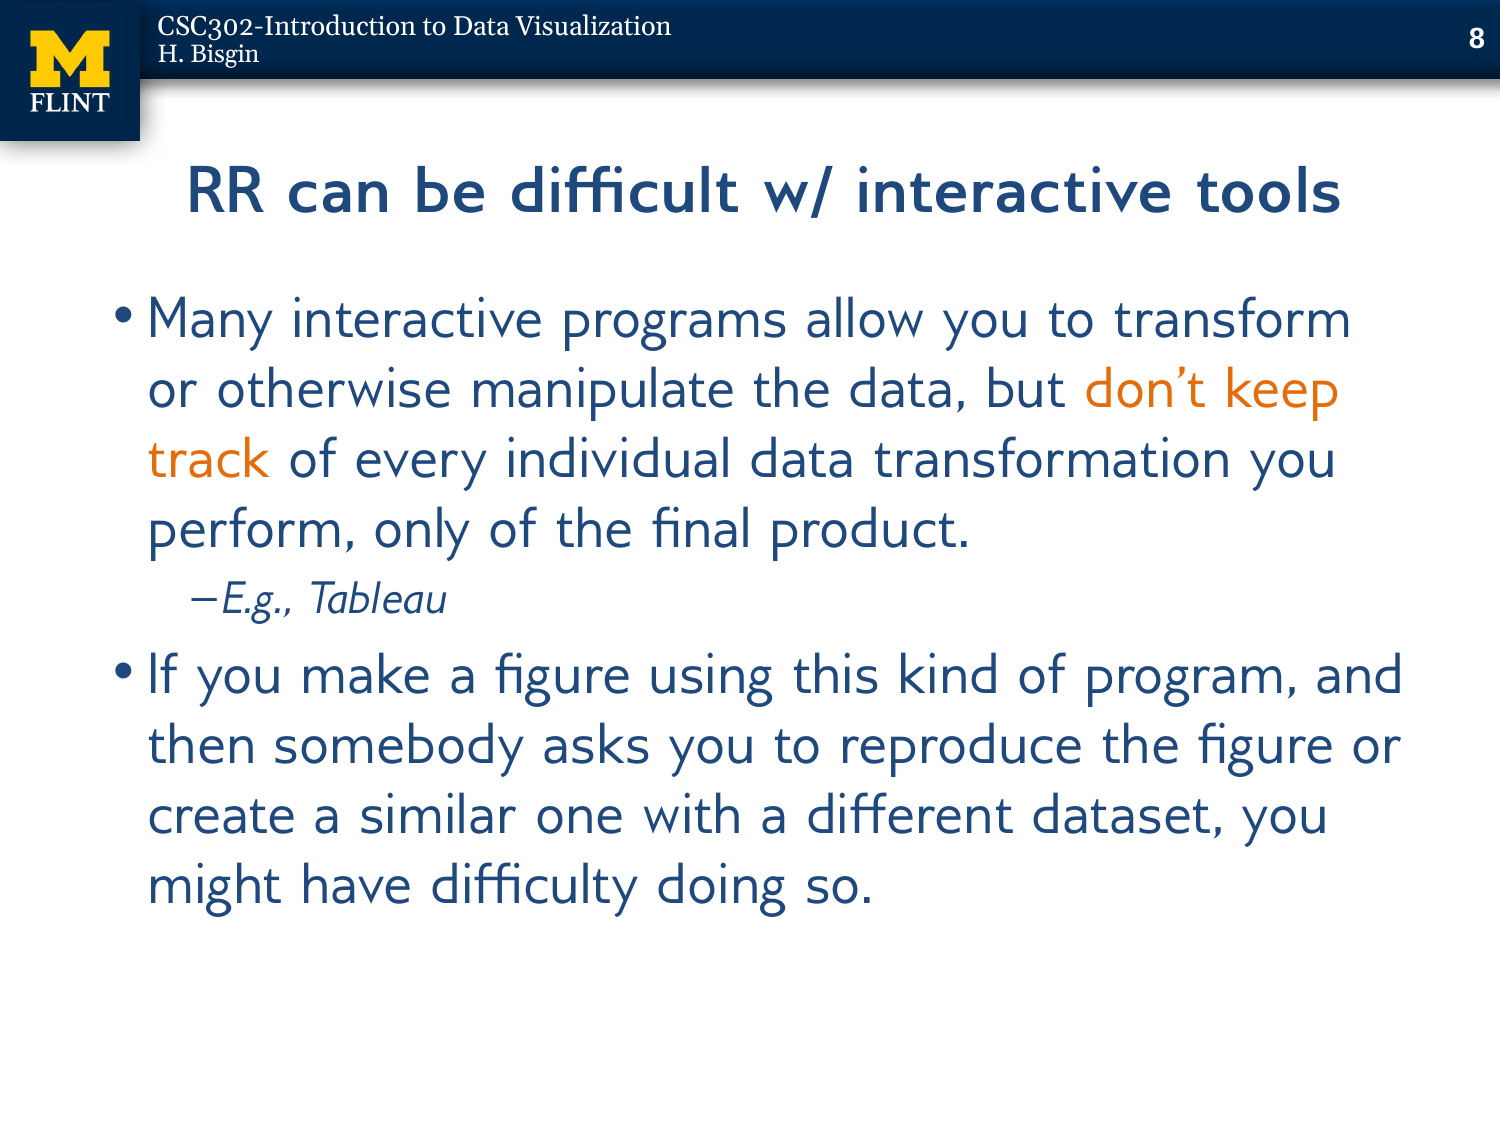

8
# RR can be difficult w/ interactive tools
Many interactive programs allow you to transform or otherwise manipulate the data, but don’t keep track of every individual data transformation you perform, only of the final product.
E.g., Tableau
If you make a figure using this kind of program, and then somebody asks you to reproduce the figure or create a similar one with a different dataset, you might have difficulty doing so.